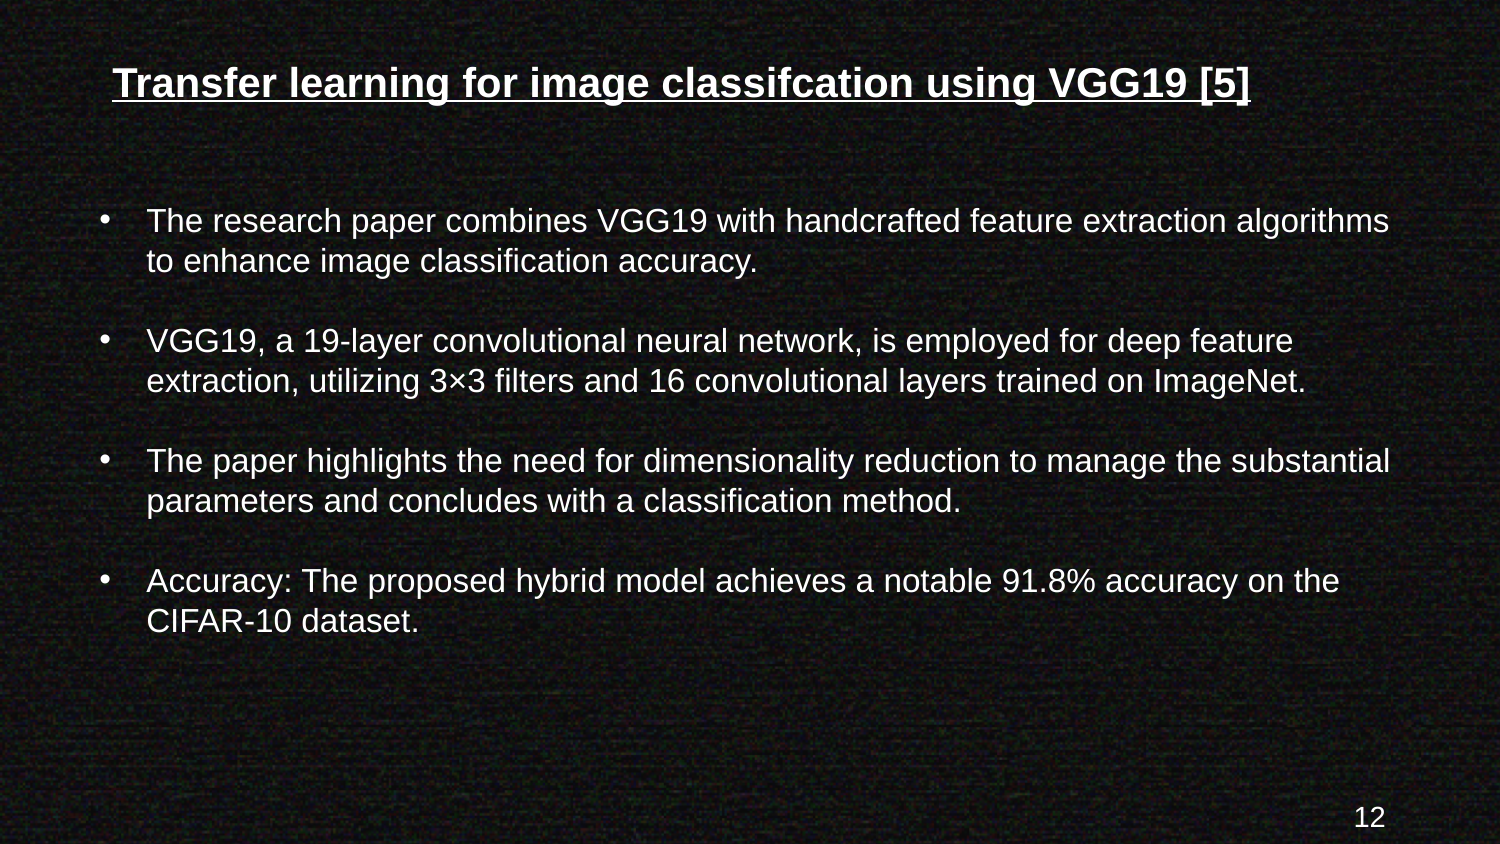

# Transfer learning for image classifcation using VGG19 [5]
The research paper combines VGG19 with handcrafted feature extraction algorithms to enhance image classification accuracy.

VGG19, a 19-layer convolutional neural network, is employed for deep feature extraction, utilizing 3×3 filters and 16 convolutional layers trained on ImageNet.

The paper highlights the need for dimensionality reduction to manage the substantial parameters and concludes with a classification method.

Accuracy: The proposed hybrid model achieves a notable 91.8% accuracy on the CIFAR-10 dataset.
12